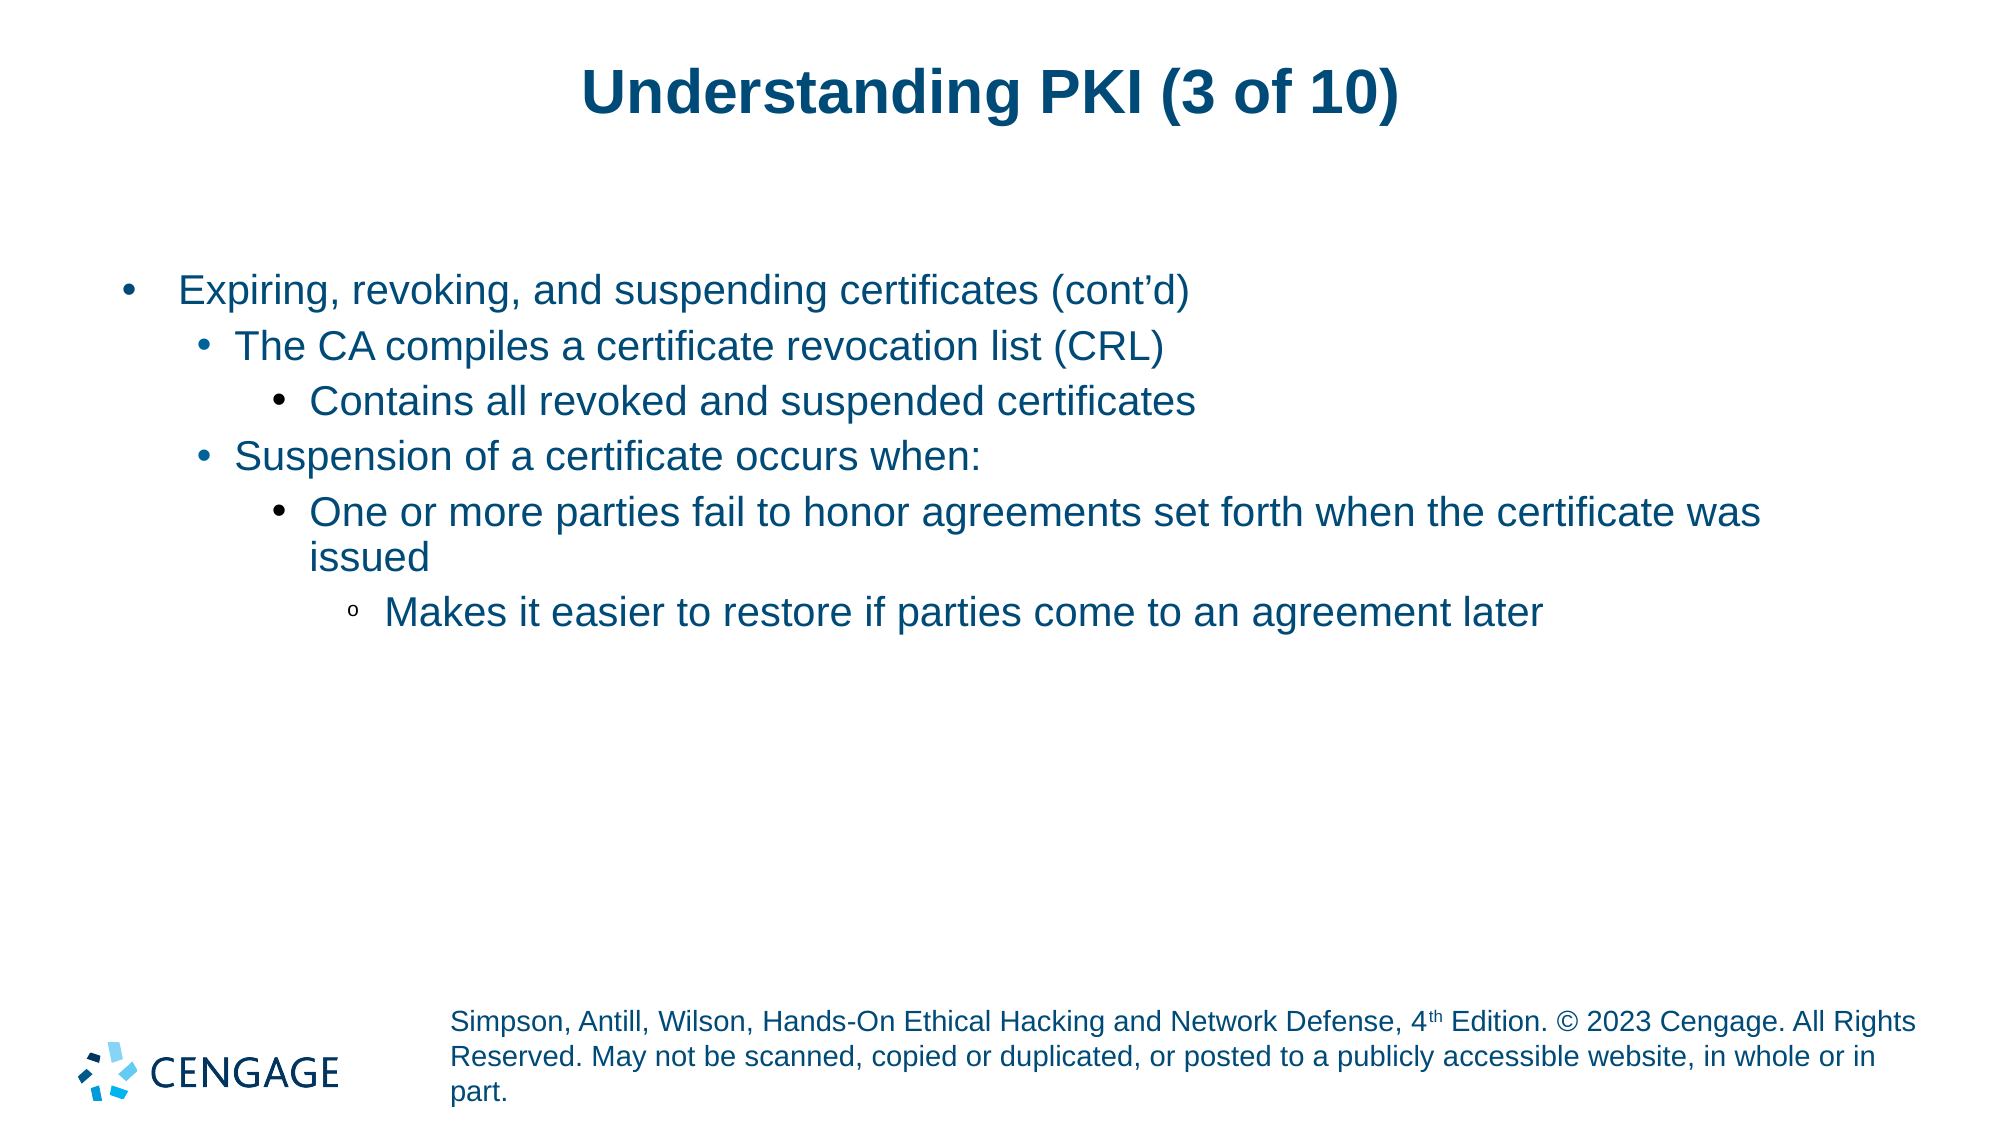

# Understanding PKI (3 of 10)
Expiring, revoking, and suspending certificates (cont’d)
The CA compiles a certificate revocation list (CRL)
Contains all revoked and suspended certificates
Suspension of a certificate occurs when:
One or more parties fail to honor agreements set forth when the certificate was issued
Makes it easier to restore if parties come to an agreement later